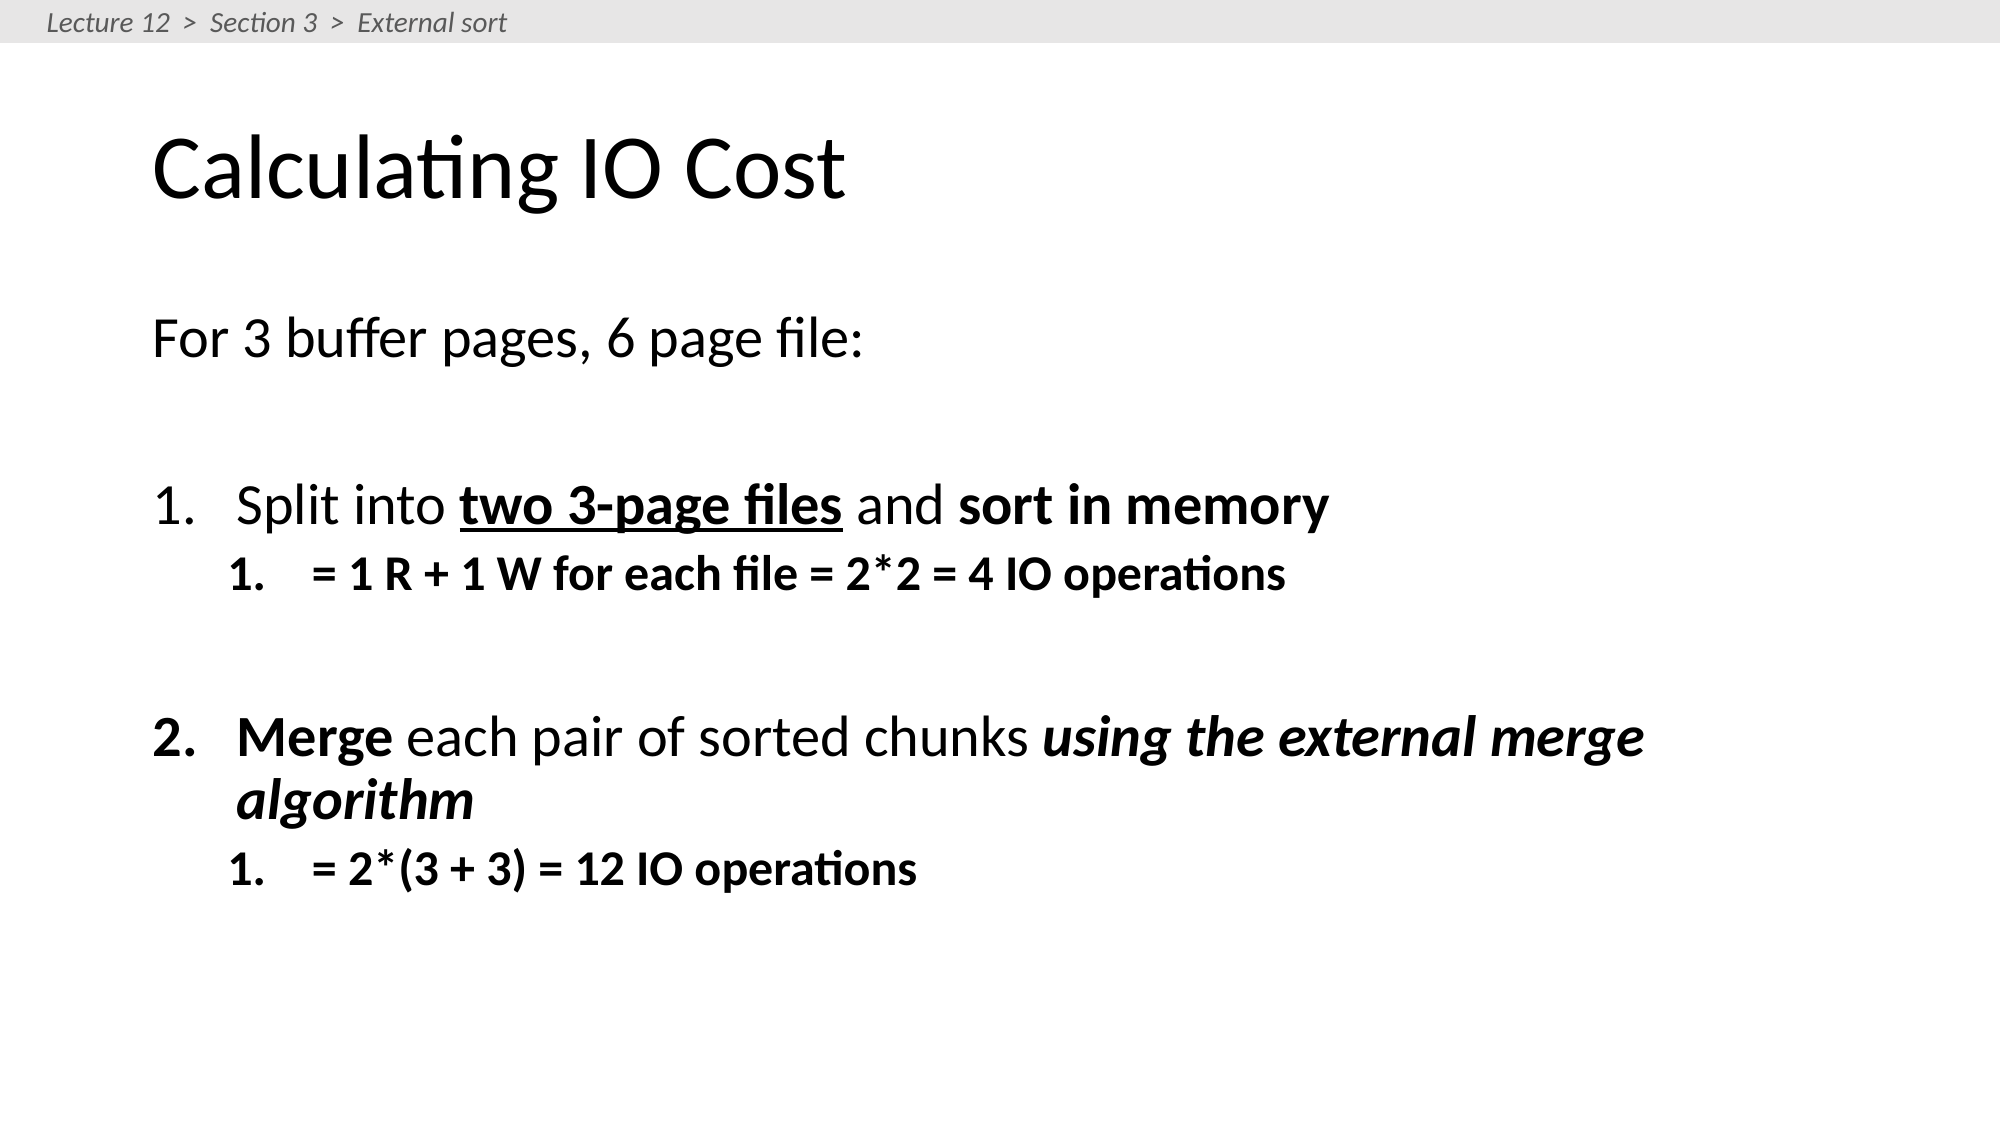

Lecture 12  >  Section 3  >  External sort
# Calculating IO Cost
For 3 buffer pages, 6 page file:

Split into two 3-page files and sort in memory
= 1 R + 1 W for each file = 2*2 = 4 IO operations

Merge each pair of sorted chunks using the external merge algorithm
= 2*(3 + 3) = 12 IO operations